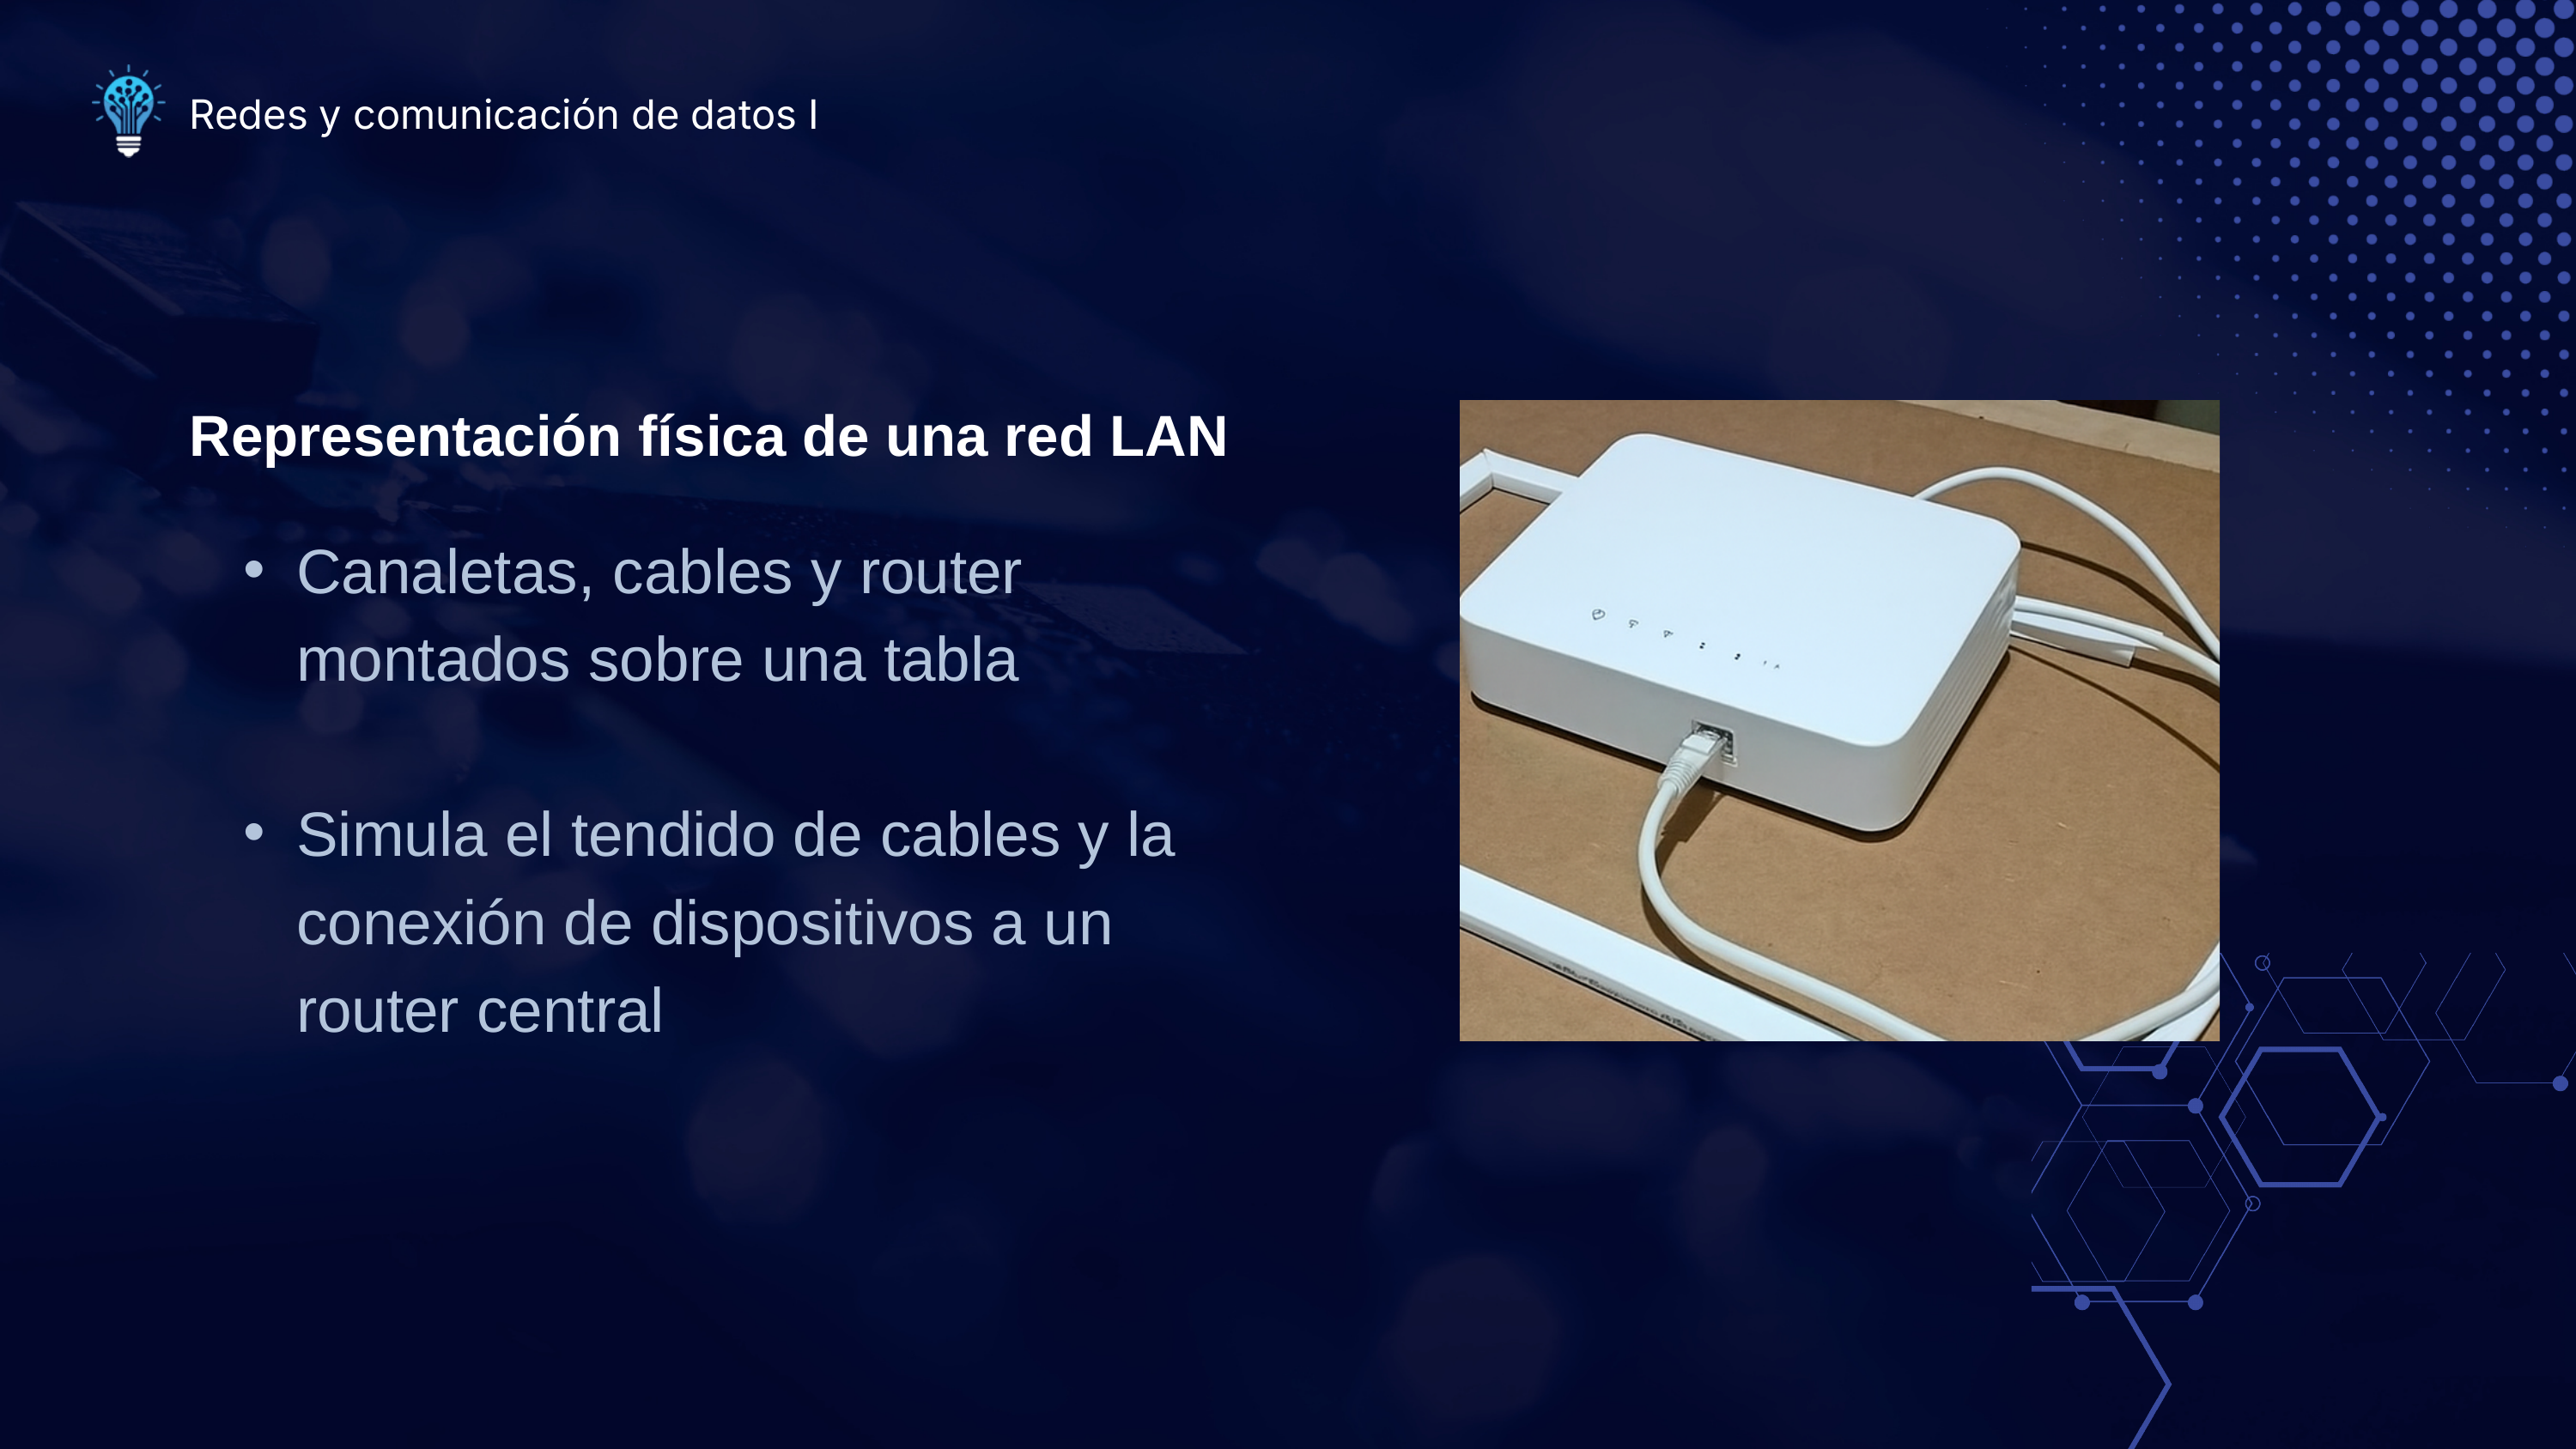

Redes y comunicación de datos I

Representación física de una red LAN
Canaletas, cables y router montados sobre una tabla

Simula el tendido de cables y la conexión de dispositivos a un router central